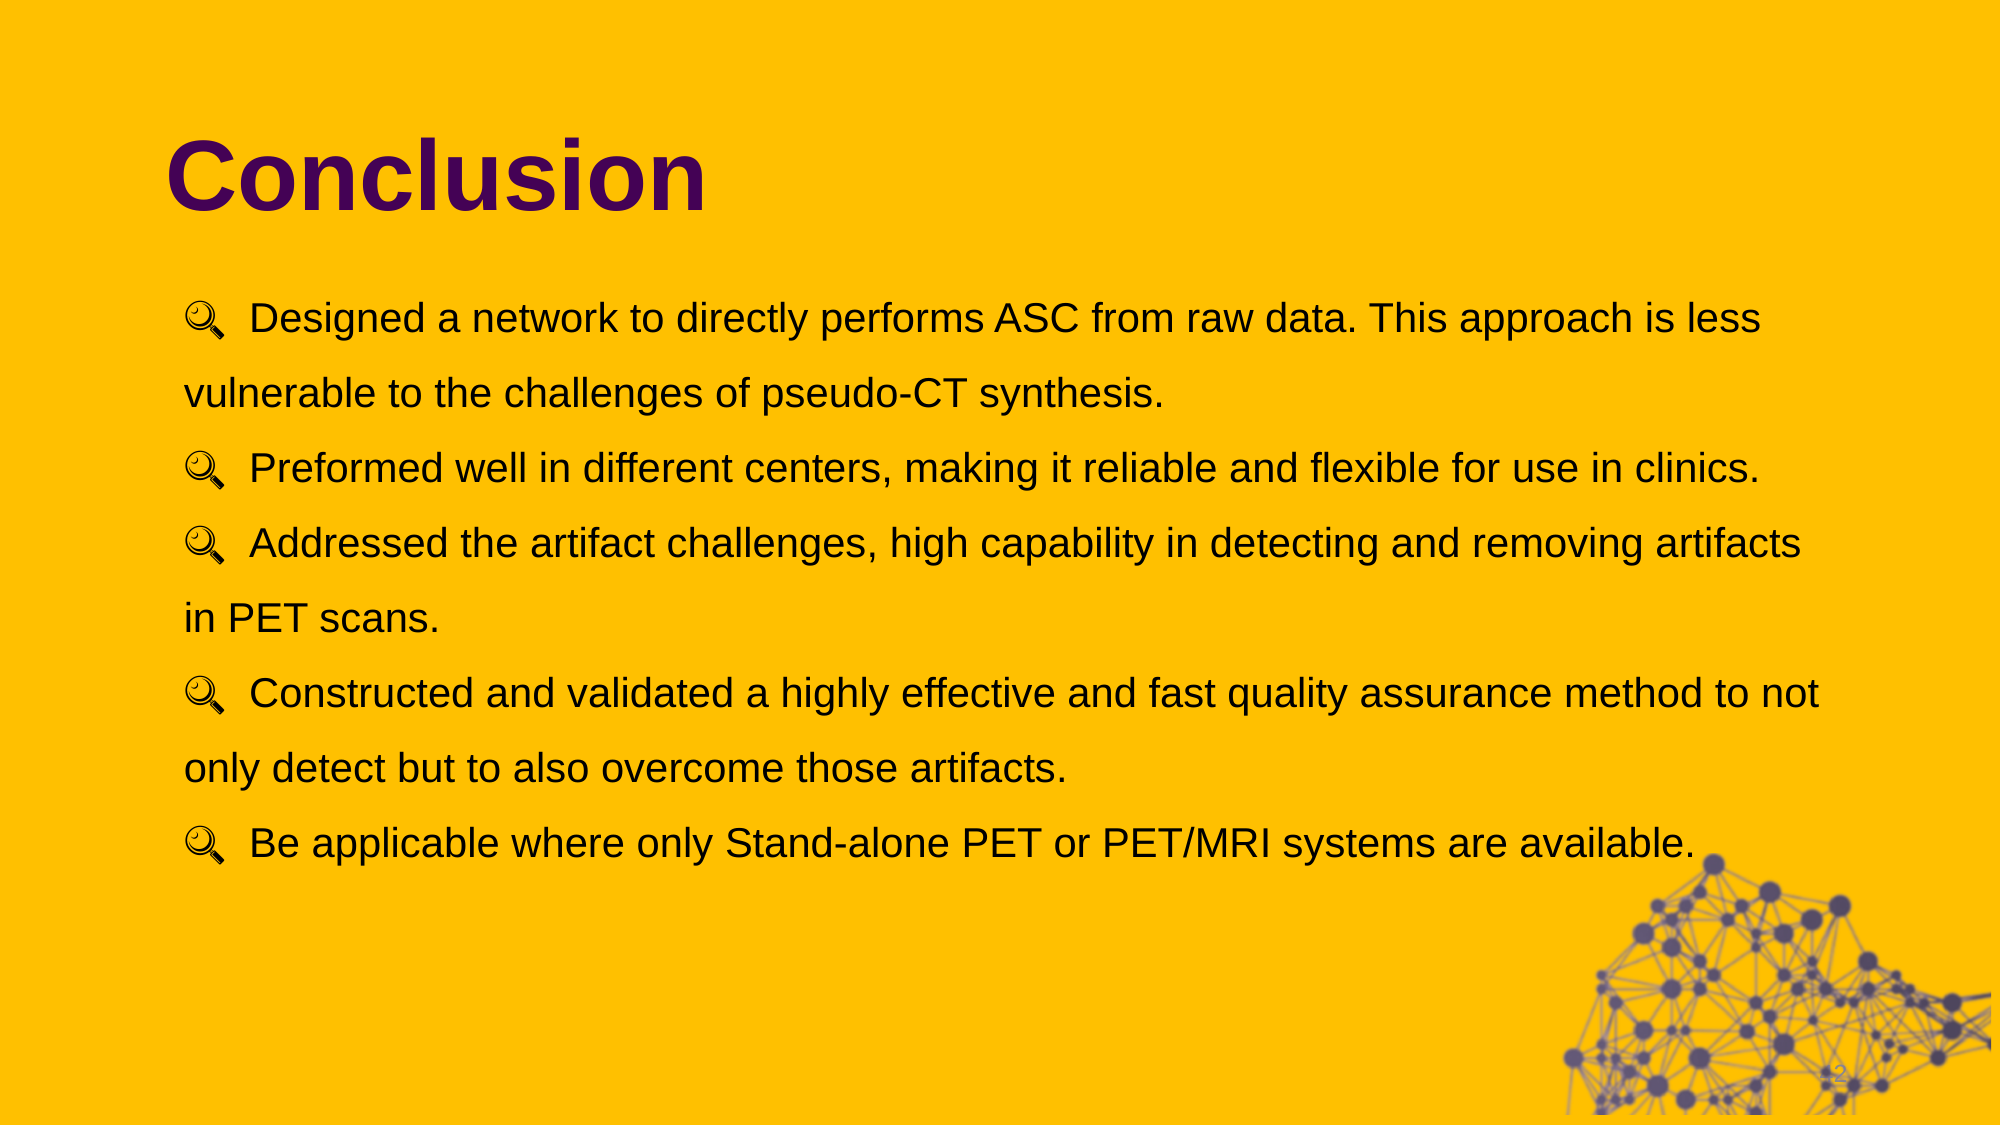

Conclusion
🔍  Designed a network to directly performs ASC from raw data. This approach is less vulnerable to the challenges of pseudo-CT synthesis.
🔍  Preformed well in different centers, making it reliable and flexible for use in clinics.
🔍  Addressed the artifact challenges, high capability in detecting and removing artifacts in PET scans.
🔍  Constructed and validated a highly effective and fast quality assurance method to not only detect but to also overcome those artifacts.
🔍  Be applicable where only Stand-alone PET or PET/MRI systems are available.

42